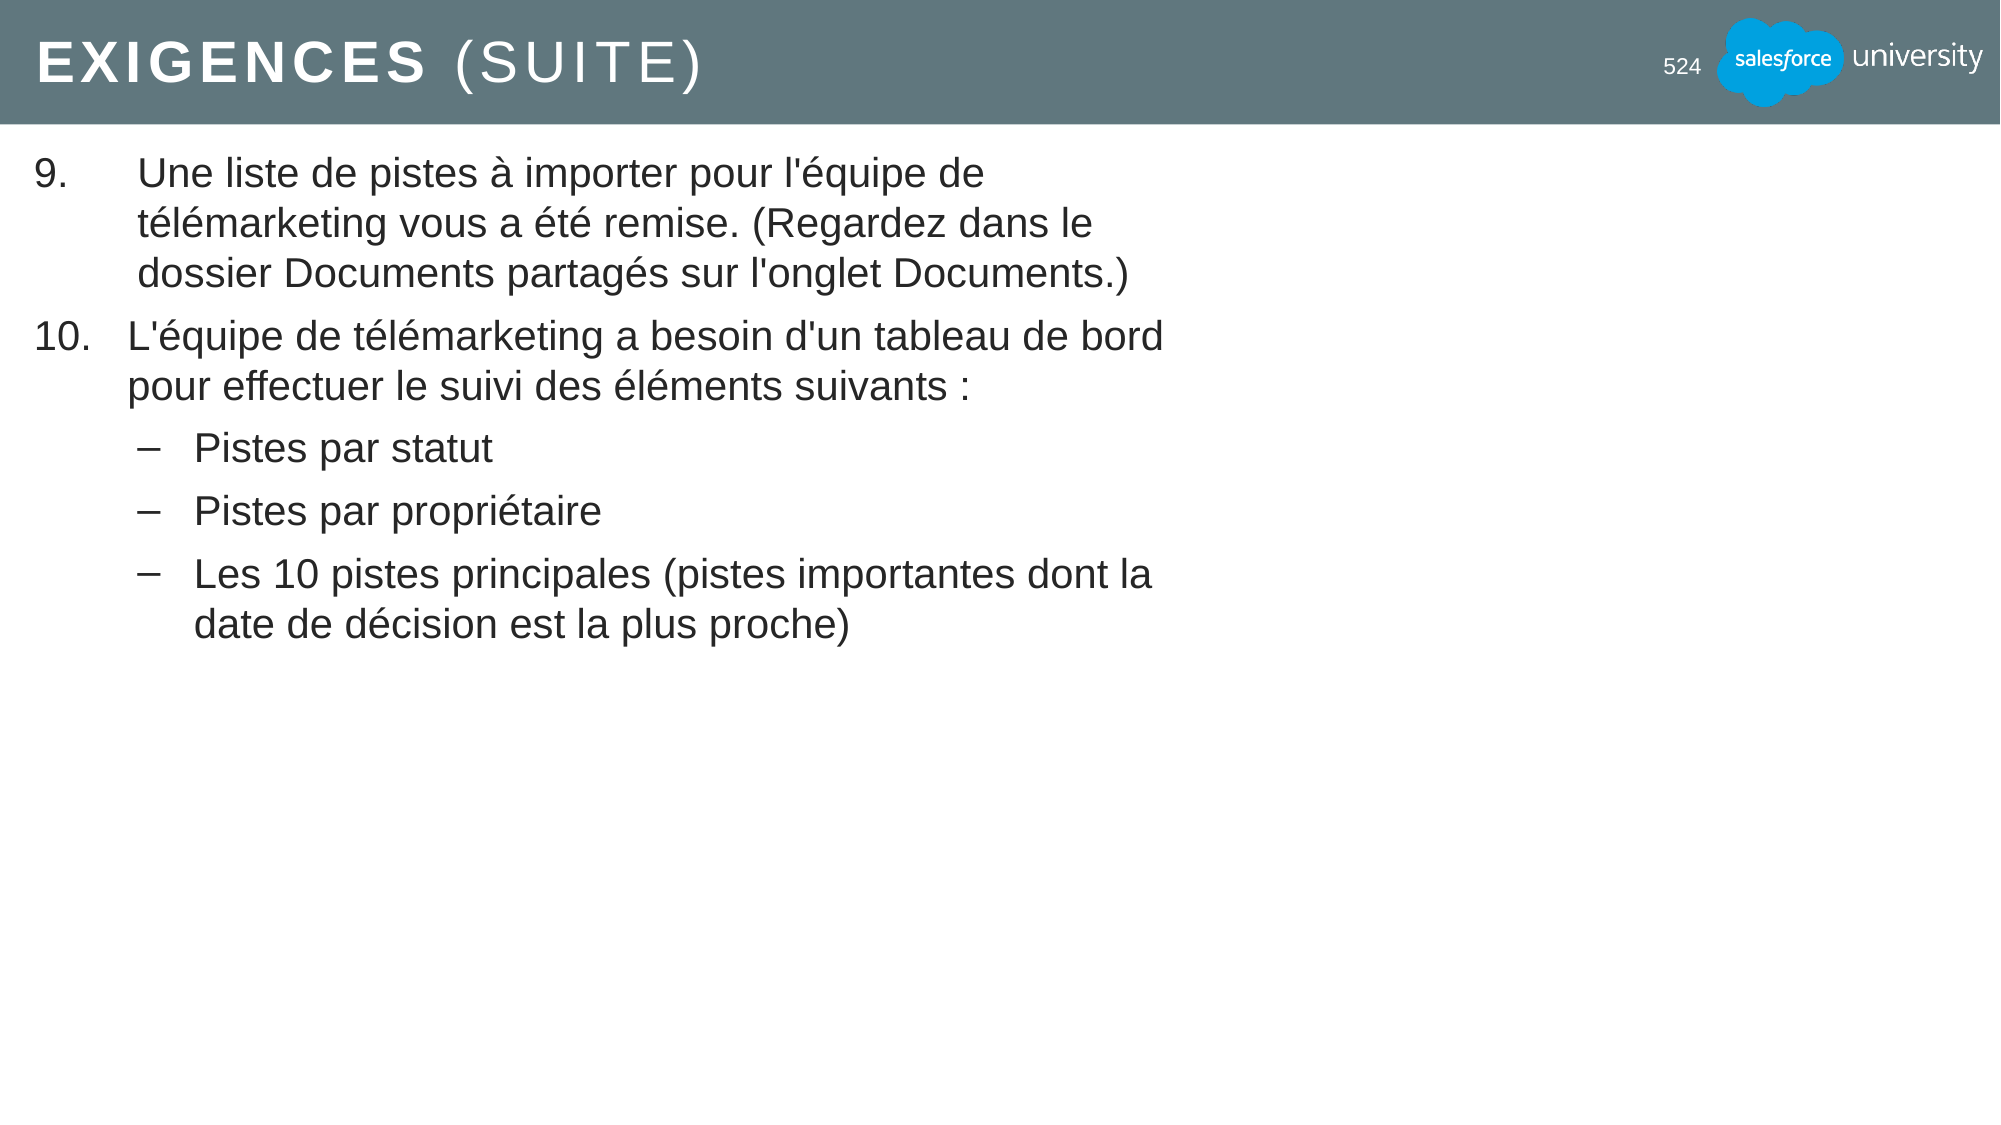

# Exigences (suite)
524
Une liste de pistes à importer pour l'équipe de télémarketing vous a été remise. (Regardez dans le dossier Documents partagés sur l'onglet Documents.)
L'équipe de télémarketing a besoin d'un tableau de bord pour effectuer le suivi des éléments suivants :
Pistes par statut
Pistes par propriétaire
Les 10 pistes principales (pistes importantes dont la date de décision est la plus proche)